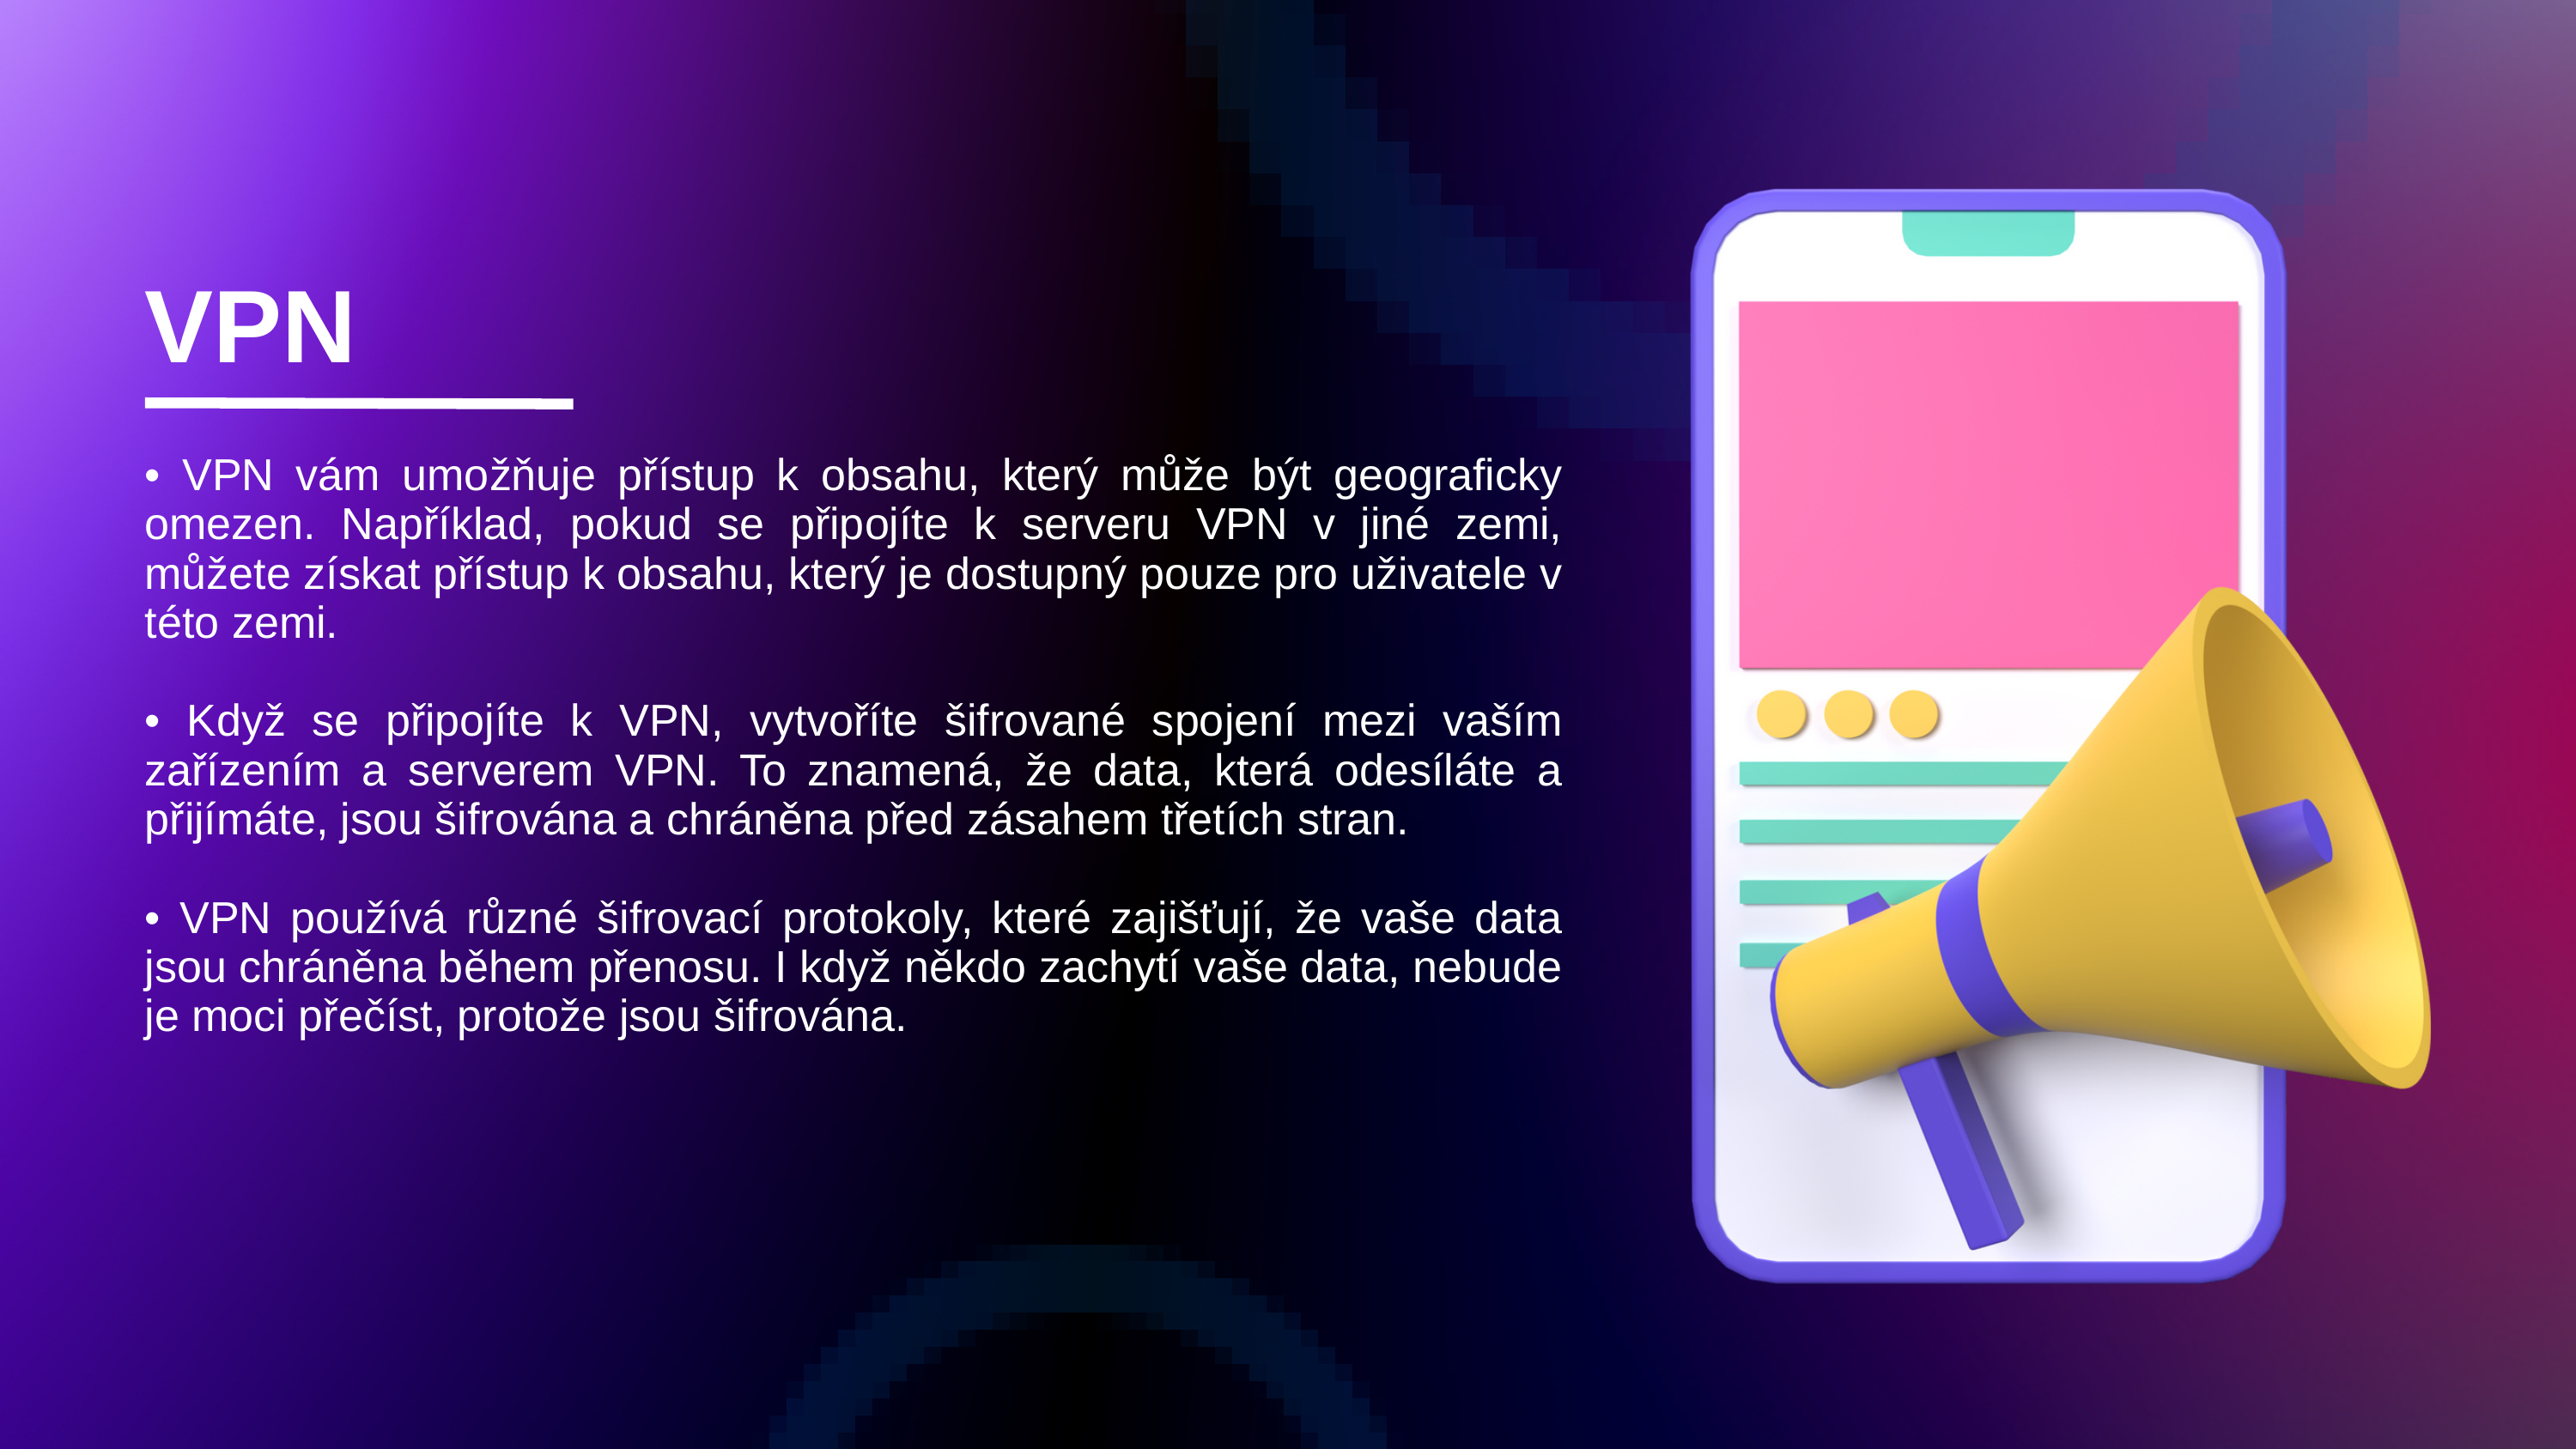

VPN

• VPN vám umožňuje přístup k obsahu, který může být geograficky omezen. Například, pokud se připojíte k serveru VPN v jiné zemi, můžete získat přístup k obsahu, který je dostupný pouze pro uživatele v této zemi.

• Když se připojíte k VPN, vytvoříte šifrované spojení mezi vaším zařízením a serverem VPN. To znamená, že data, která odesíláte a přijímáte, jsou šifrována a chráněna před zásahem třetích stran.

• VPN používá různé šifrovací protokoly, které zajišťují, že vaše data jsou chráněna během přenosu. I když někdo zachytí vaše data, nebude je moci přečíst, protože jsou šifrována.